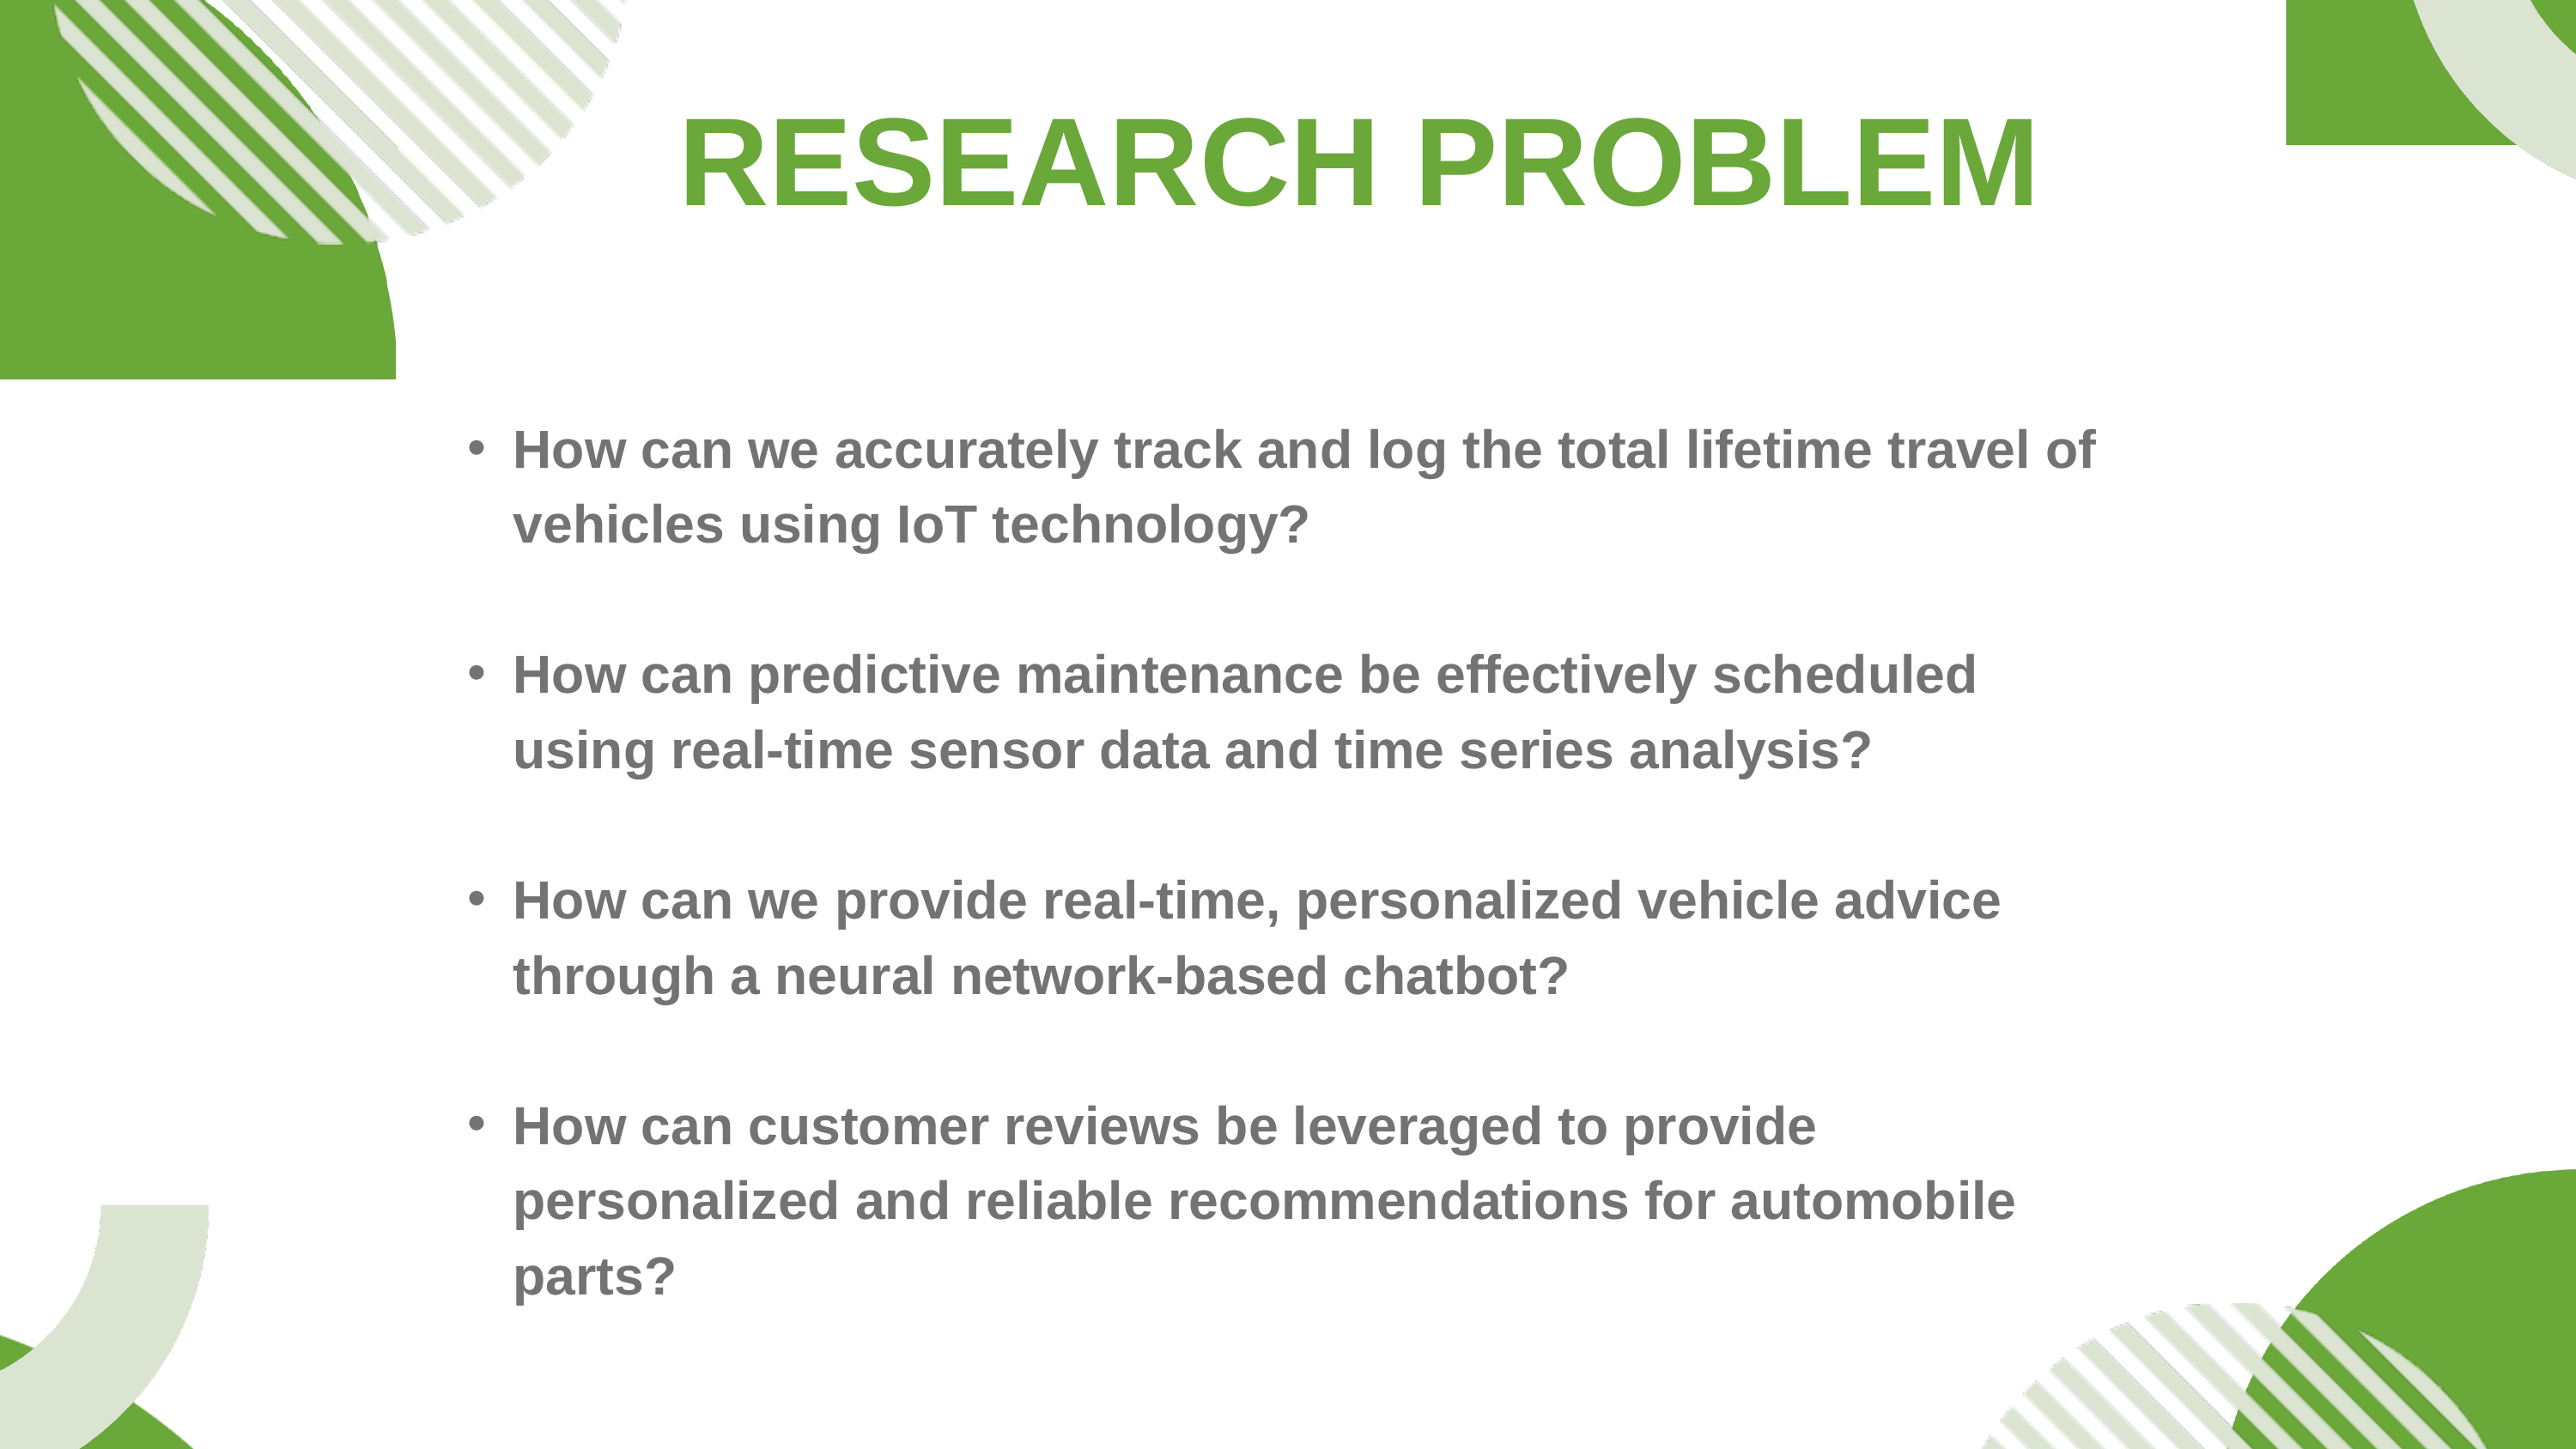

RESEARCH PROBLEM
How can we accurately track and log the total lifetime travel of vehicles using IoT technology?

How can predictive maintenance be effectively scheduled using real-time sensor data and time series analysis?

How can we provide real-time, personalized vehicle advice through a neural network-based chatbot?

How can customer reviews be leveraged to provide personalized and reliable recommendations for automobile parts?